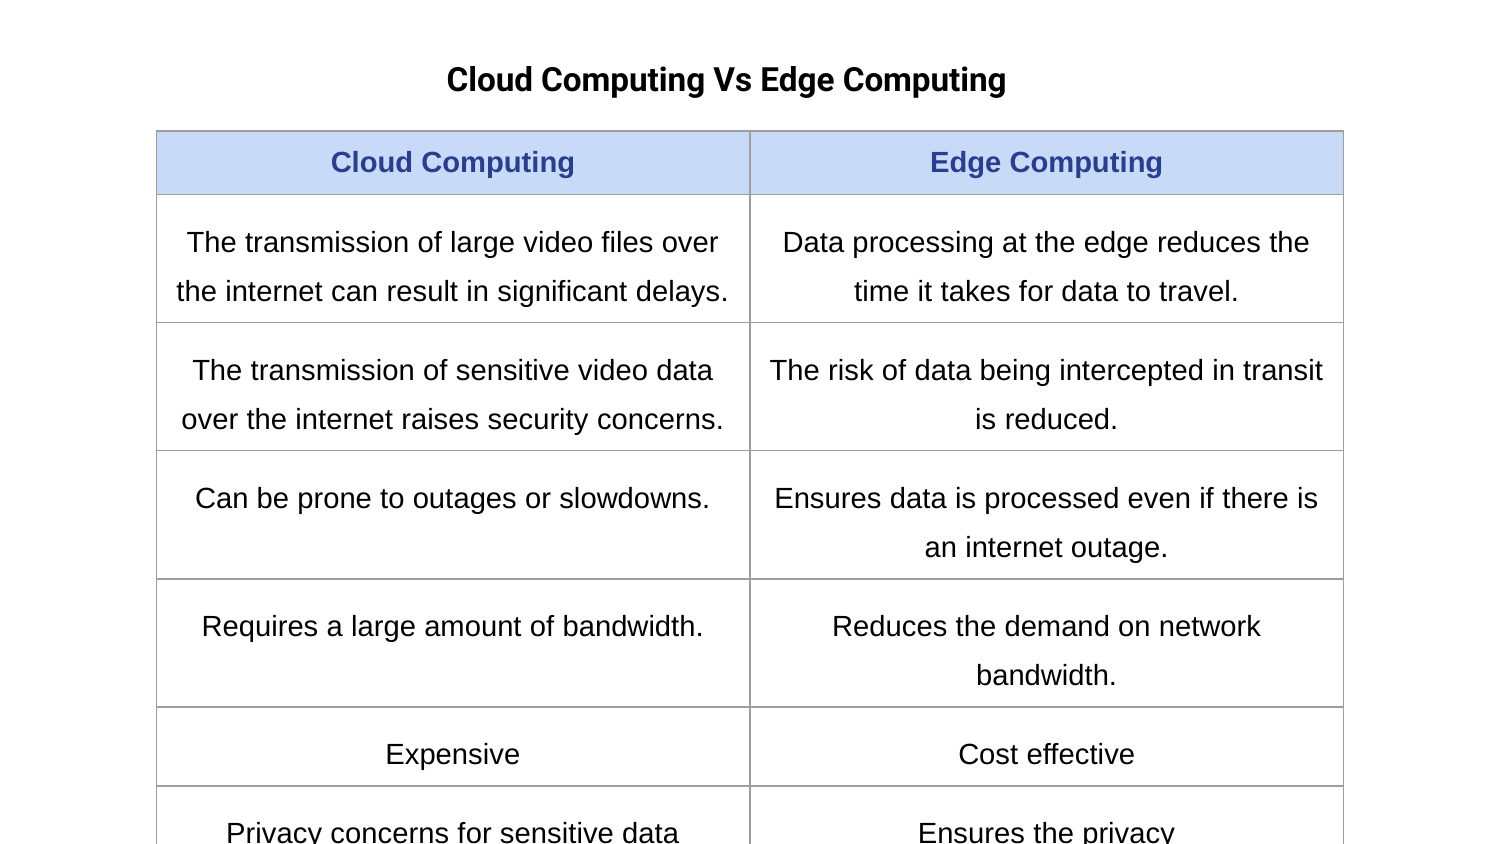

Cloud Computing Vs Edge Computing
| Cloud Computing | Edge Computing |
| --- | --- |
| The transmission of large video files over the internet can result in significant delays. | Data processing at the edge reduces the time it takes for data to travel. |
| The transmission of sensitive video data over the internet raises security concerns. | The risk of data being intercepted in transit is reduced. |
| Can be prone to outages or slowdowns. | Ensures data is processed even if there is an internet outage. |
| Requires a large amount of bandwidth. | Reduces the demand on network bandwidth. |
| Expensive | Cost effective |
| Privacy concerns for sensitive data | Ensures the privacy |